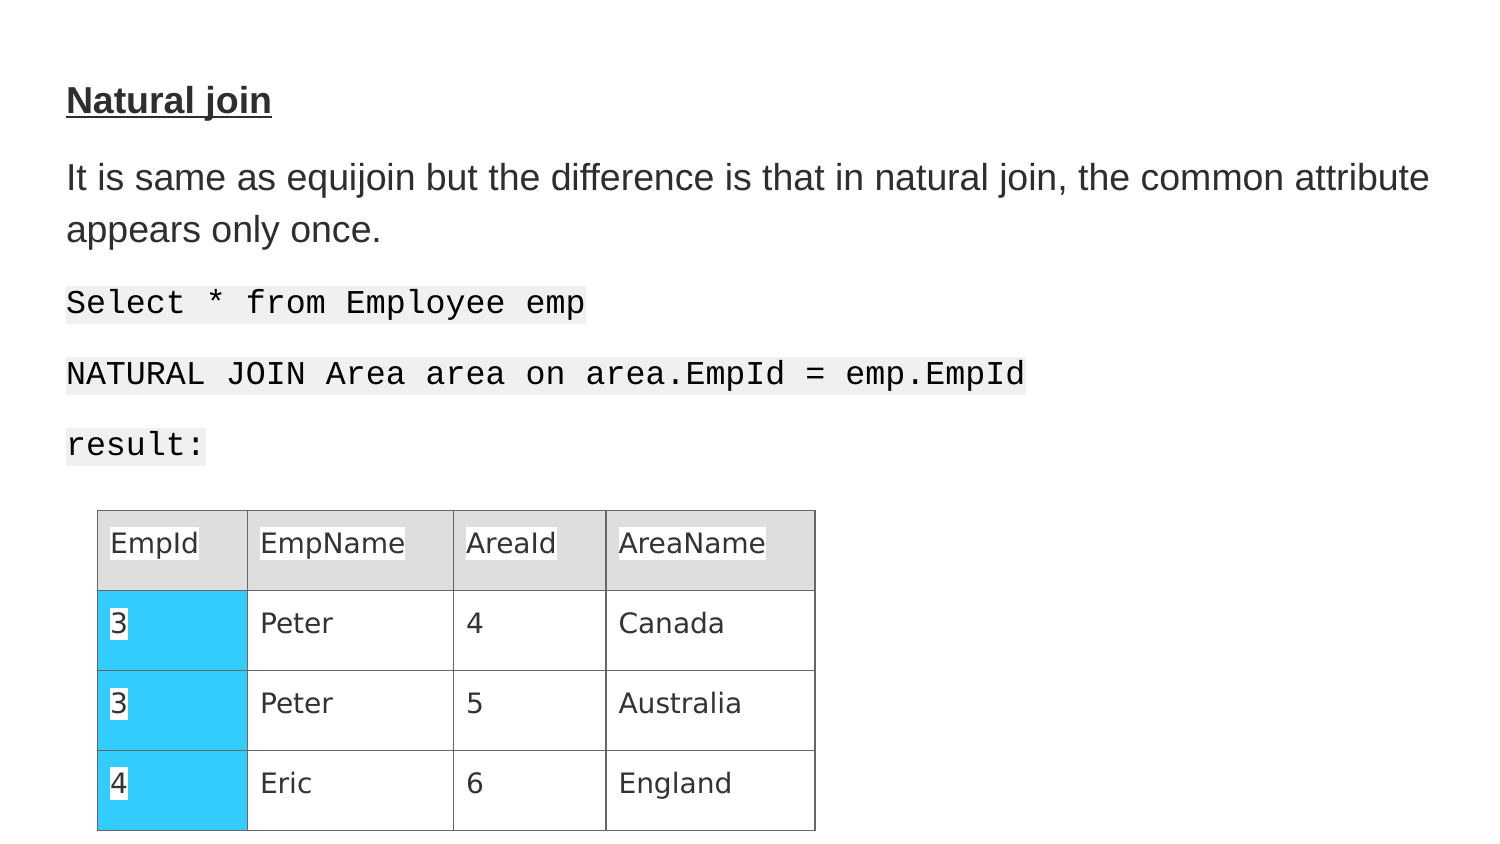

Natural join
It is same as equi­join but the difference is that in natural join, the common attribute appears only once.
Select * from Employee emp
NATURAL JOIN Area area on area.EmpId = emp.EmpId
result:

| EmpId | EmpName | AreaId | AreaName |
| --- | --- | --- | --- |
| 3 | Peter | 4 | Canada |
| 3 | Peter | 5 | Australia |
| 4 | Eric | 6 | England |